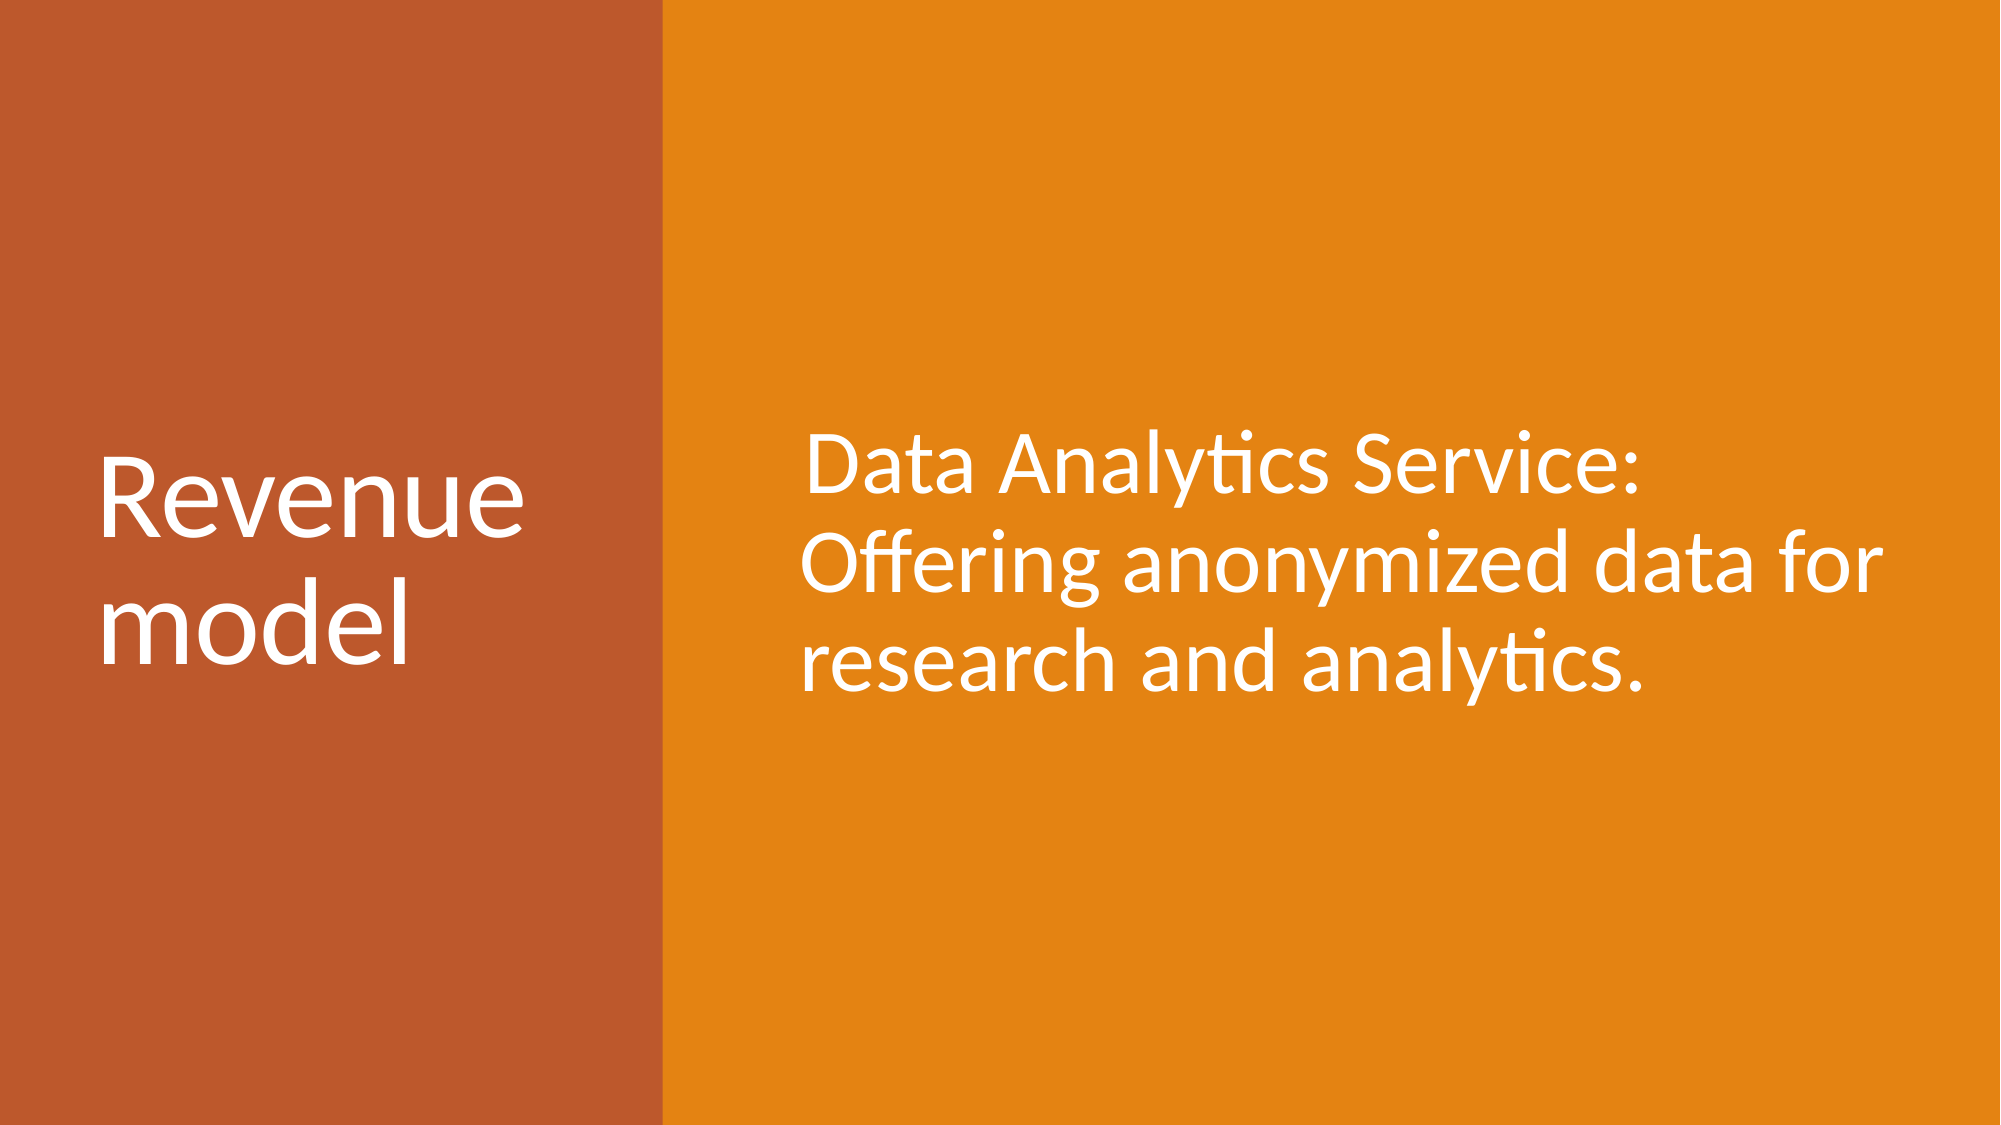

# Revenue model
Data Analytics Service: Offering anonymized data for research and analytics.